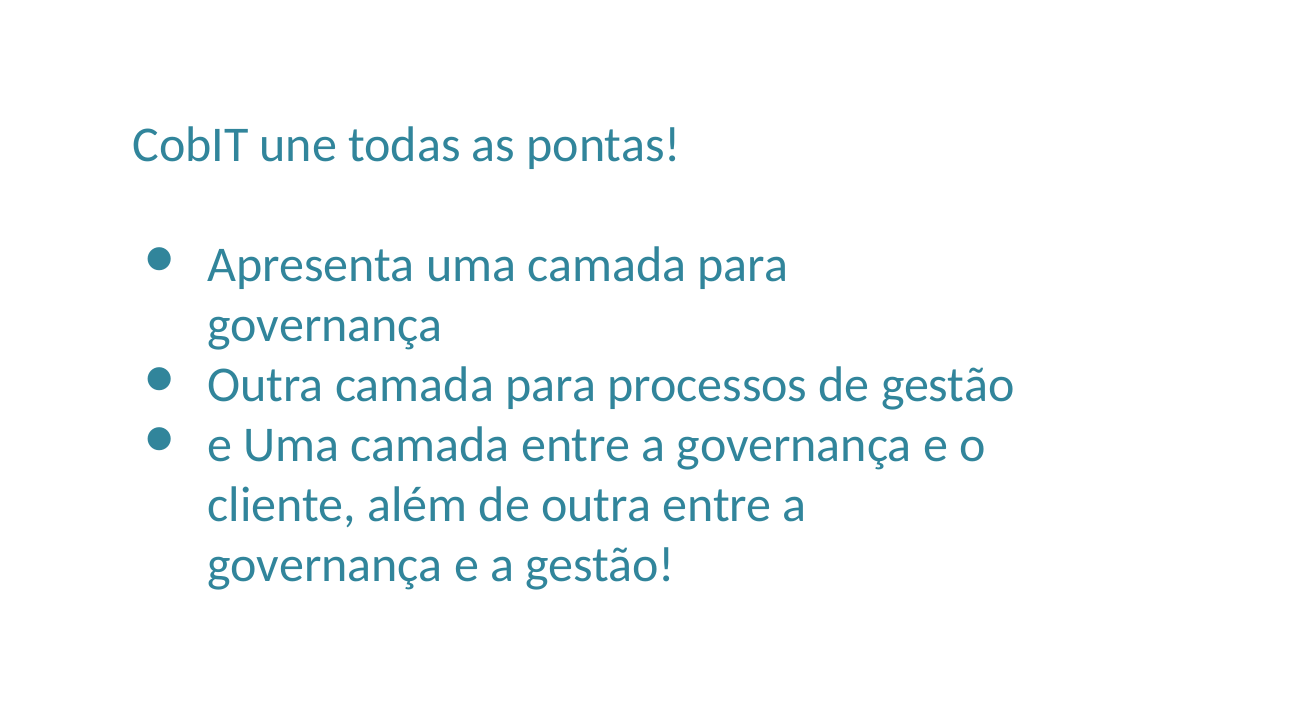

CobIT une todas as pontas!

Apresenta uma camada para governança
Outra camada para processos de gestão
e Uma camada entre a governança e o cliente, além de outra entre a governança e a gestão!